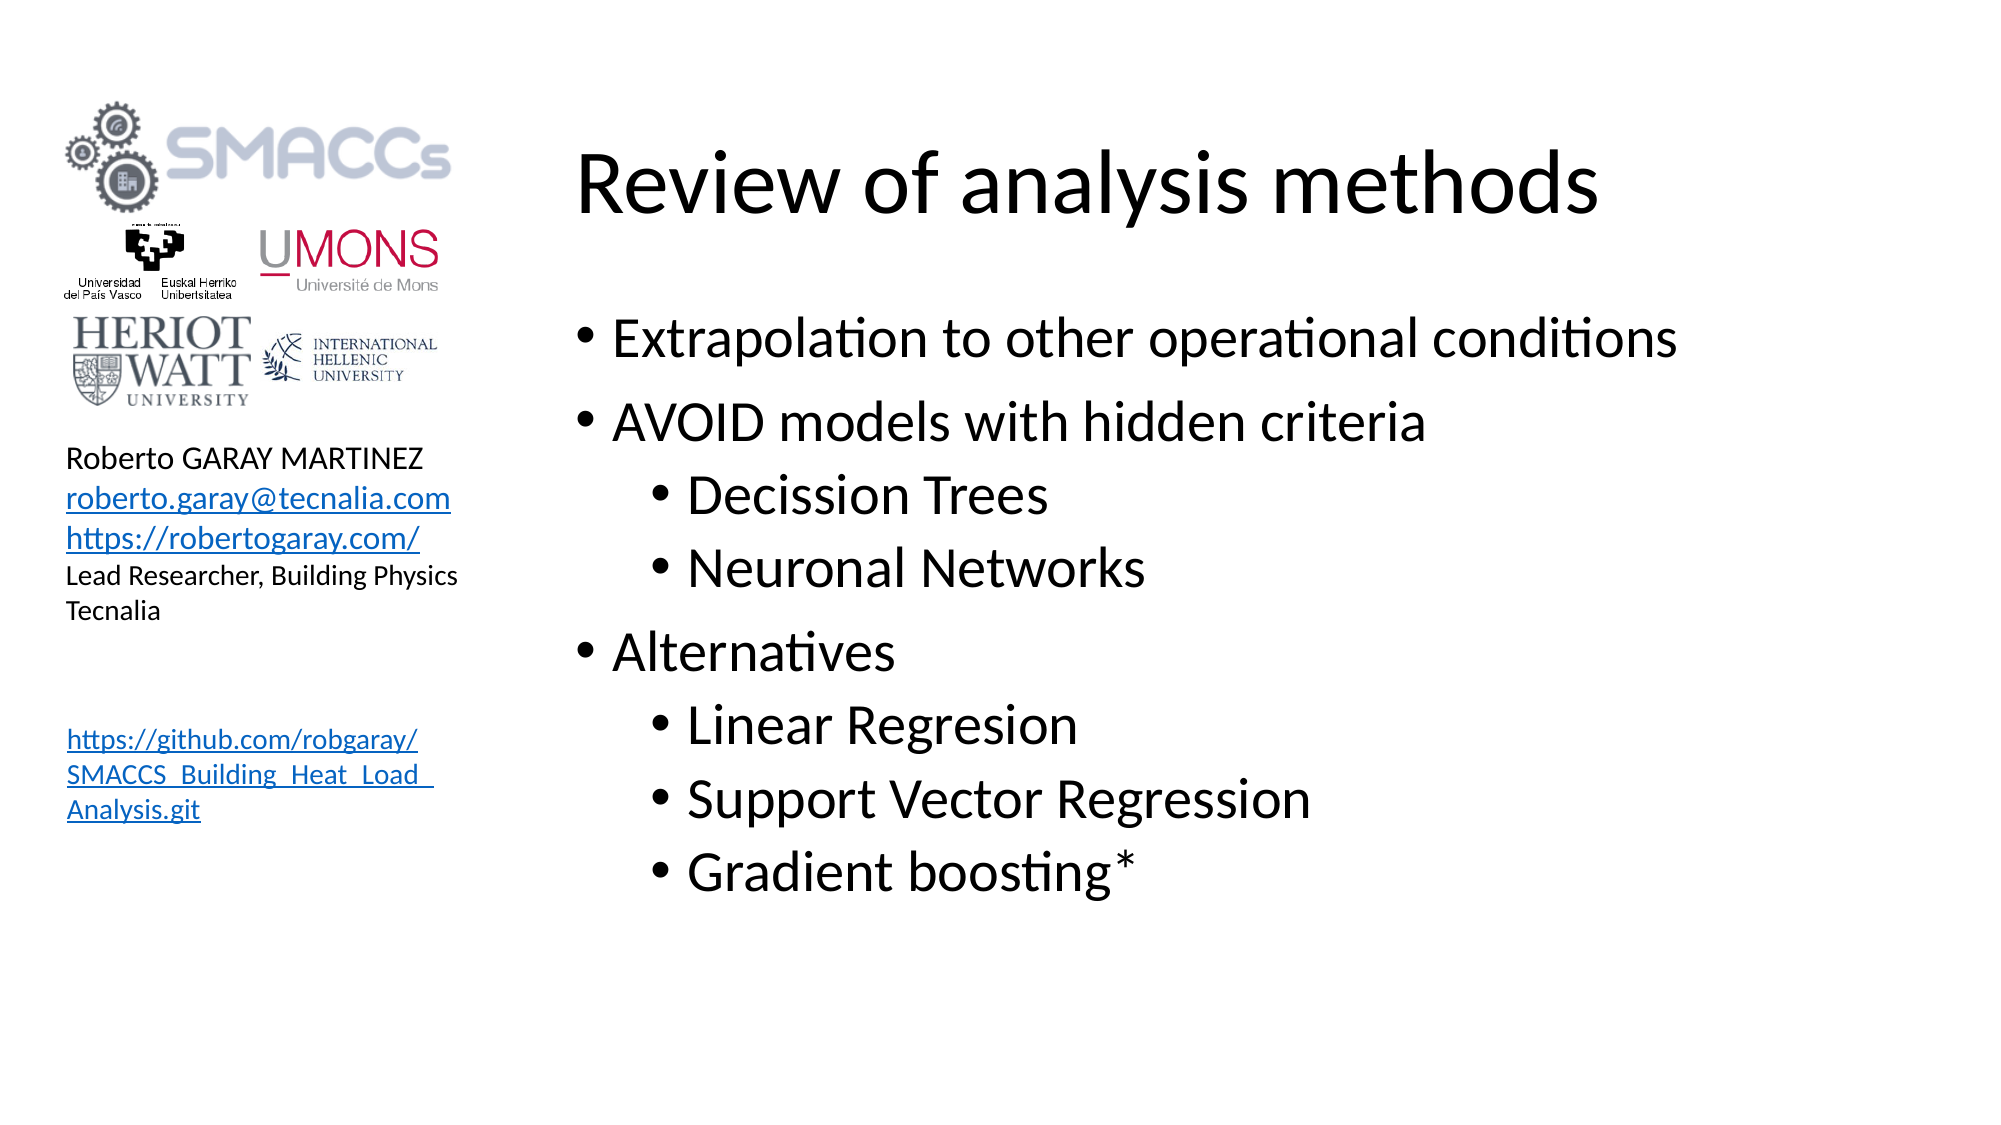

# Review of analysis methods
Extrapolation to other operational conditions
AVOID models with hidden criteria
Decission Trees
Neuronal Networks
Alternatives
Linear Regresion
Support Vector Regression
Gradient boosting*